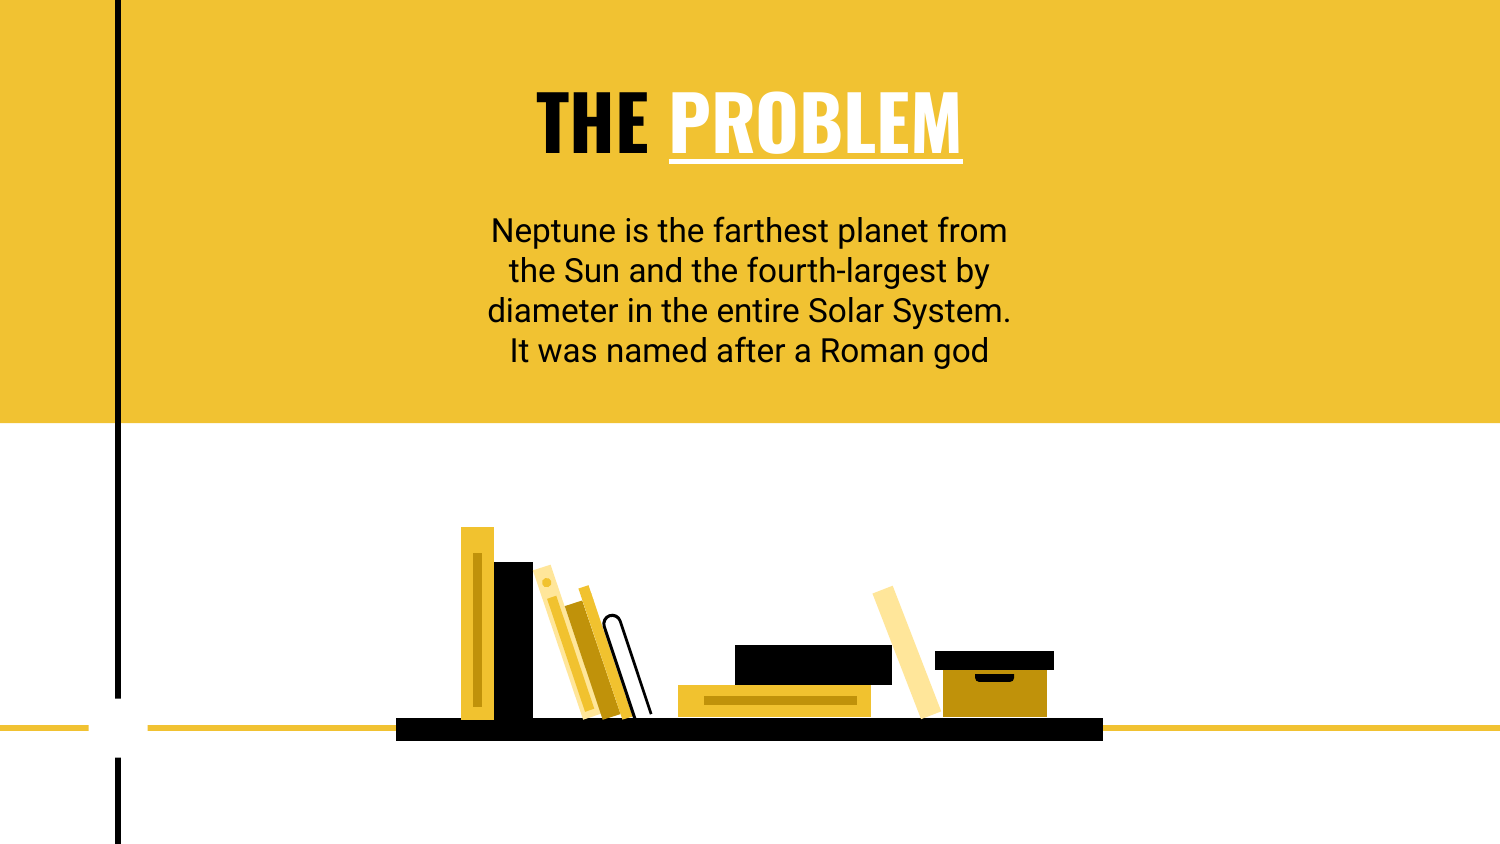

# THE PROBLEM
Neptune is the farthest planet from the Sun and the fourth-largest by diameter in the entire Solar System. It was named after a Roman god